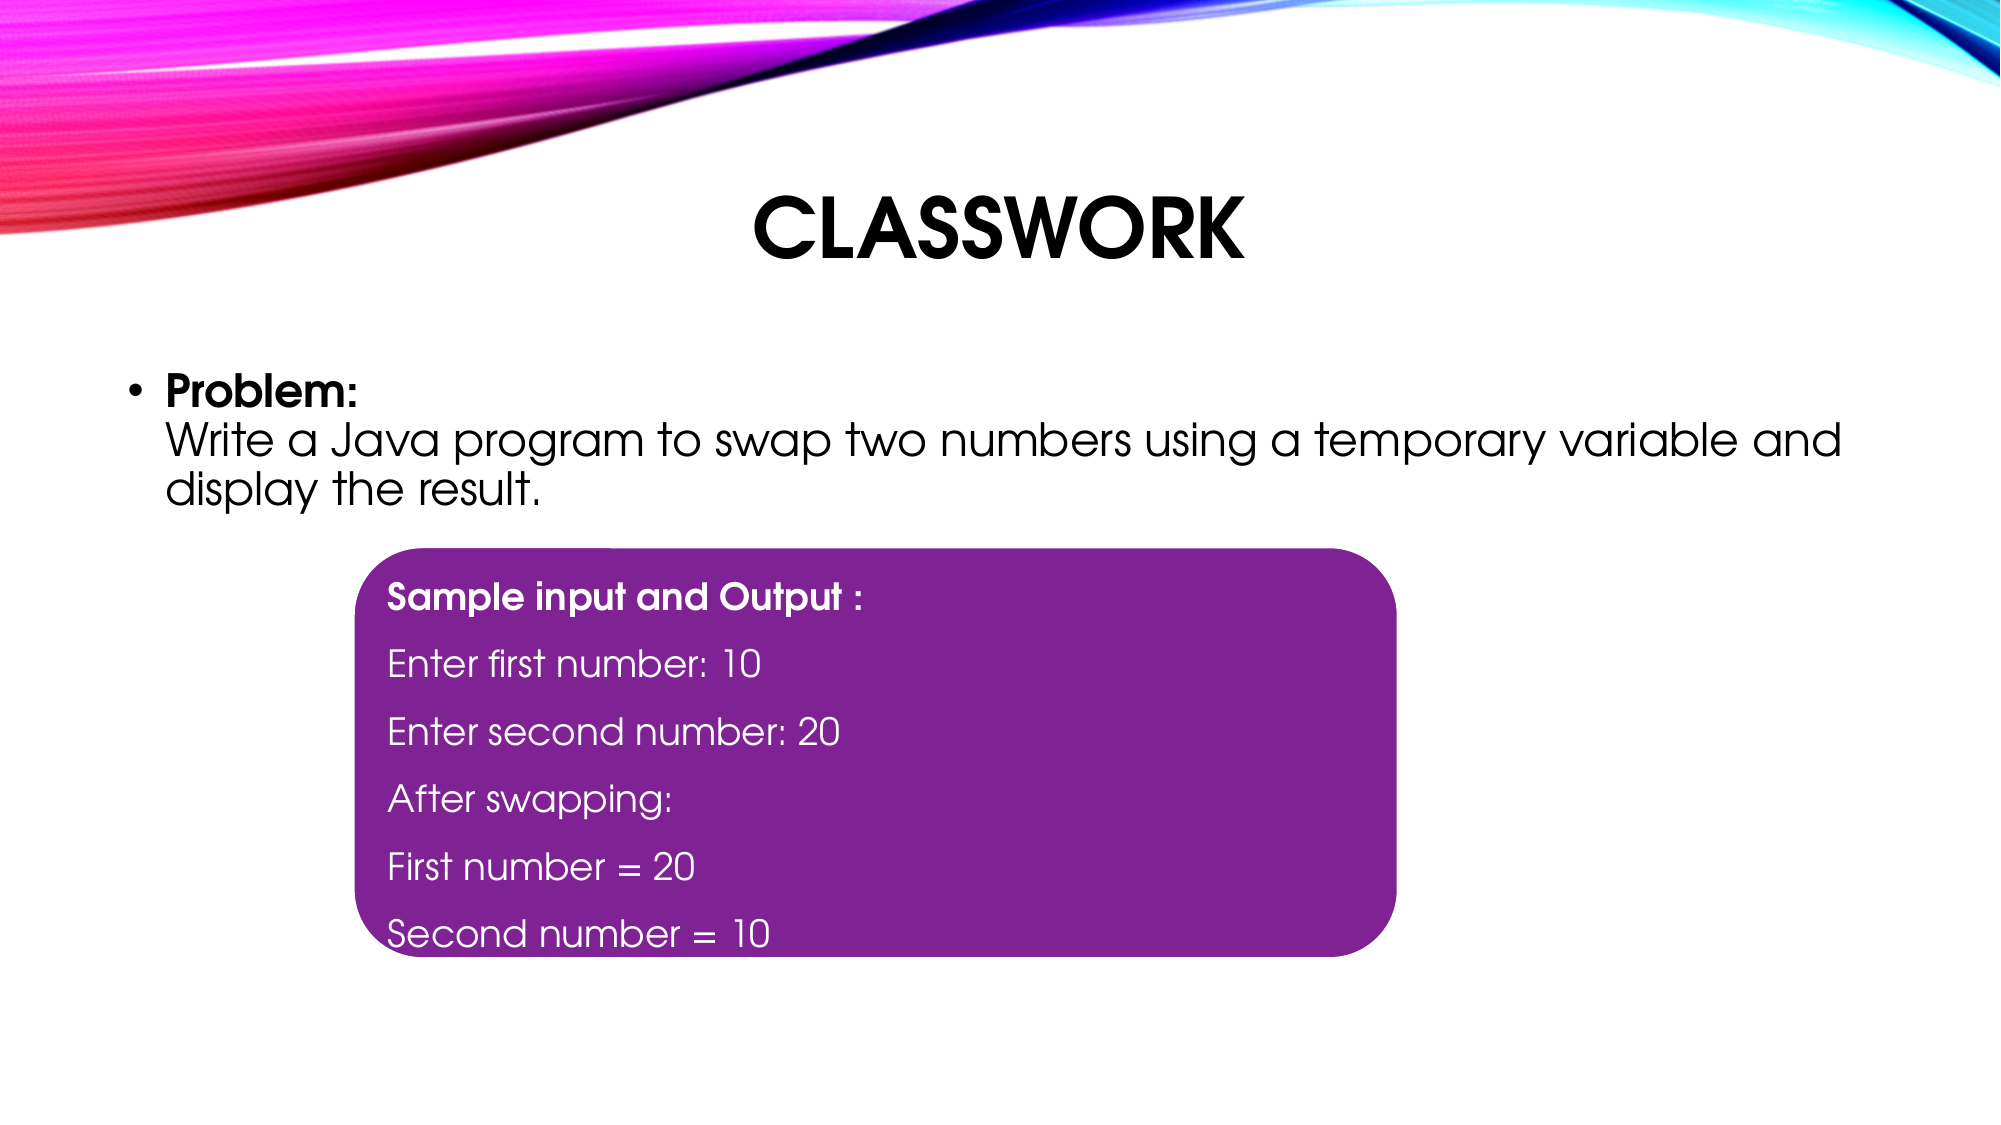

# CLASSWORK
Problem:
Write a Java program to swap two numbers using a temporary variable and display the result.

Sample input and Output :
Enter first number: 10
Enter second number: 20
After swapping:
First number = 20
Second number = 10